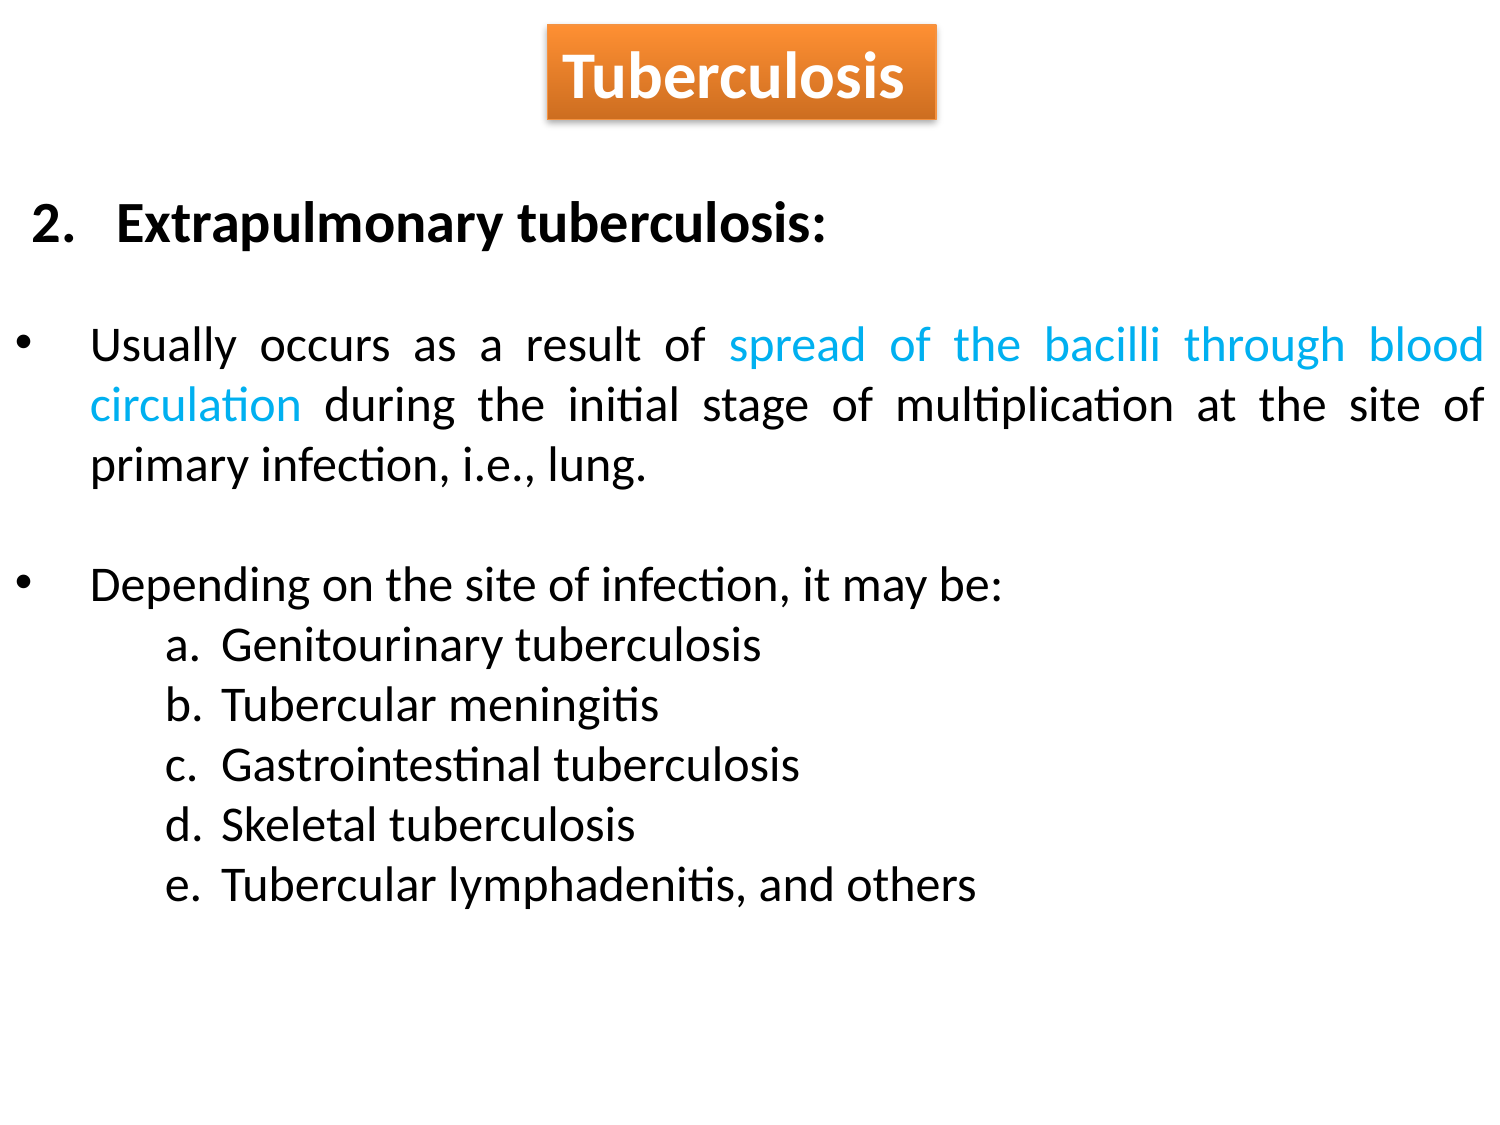

Tuberculosis
Extrapulmonary tuberculosis:
Usually occurs as a result of spread of the bacilli through blood circulation during the initial stage of multiplication at the site of primary infection, i.e., lung.

Depending on the site of infection, it may be:
Genitourinary tuberculosis
Tubercular meningitis
Gastrointestinal tuberculosis
Skeletal tuberculosis
Tubercular lymphadenitis, and others